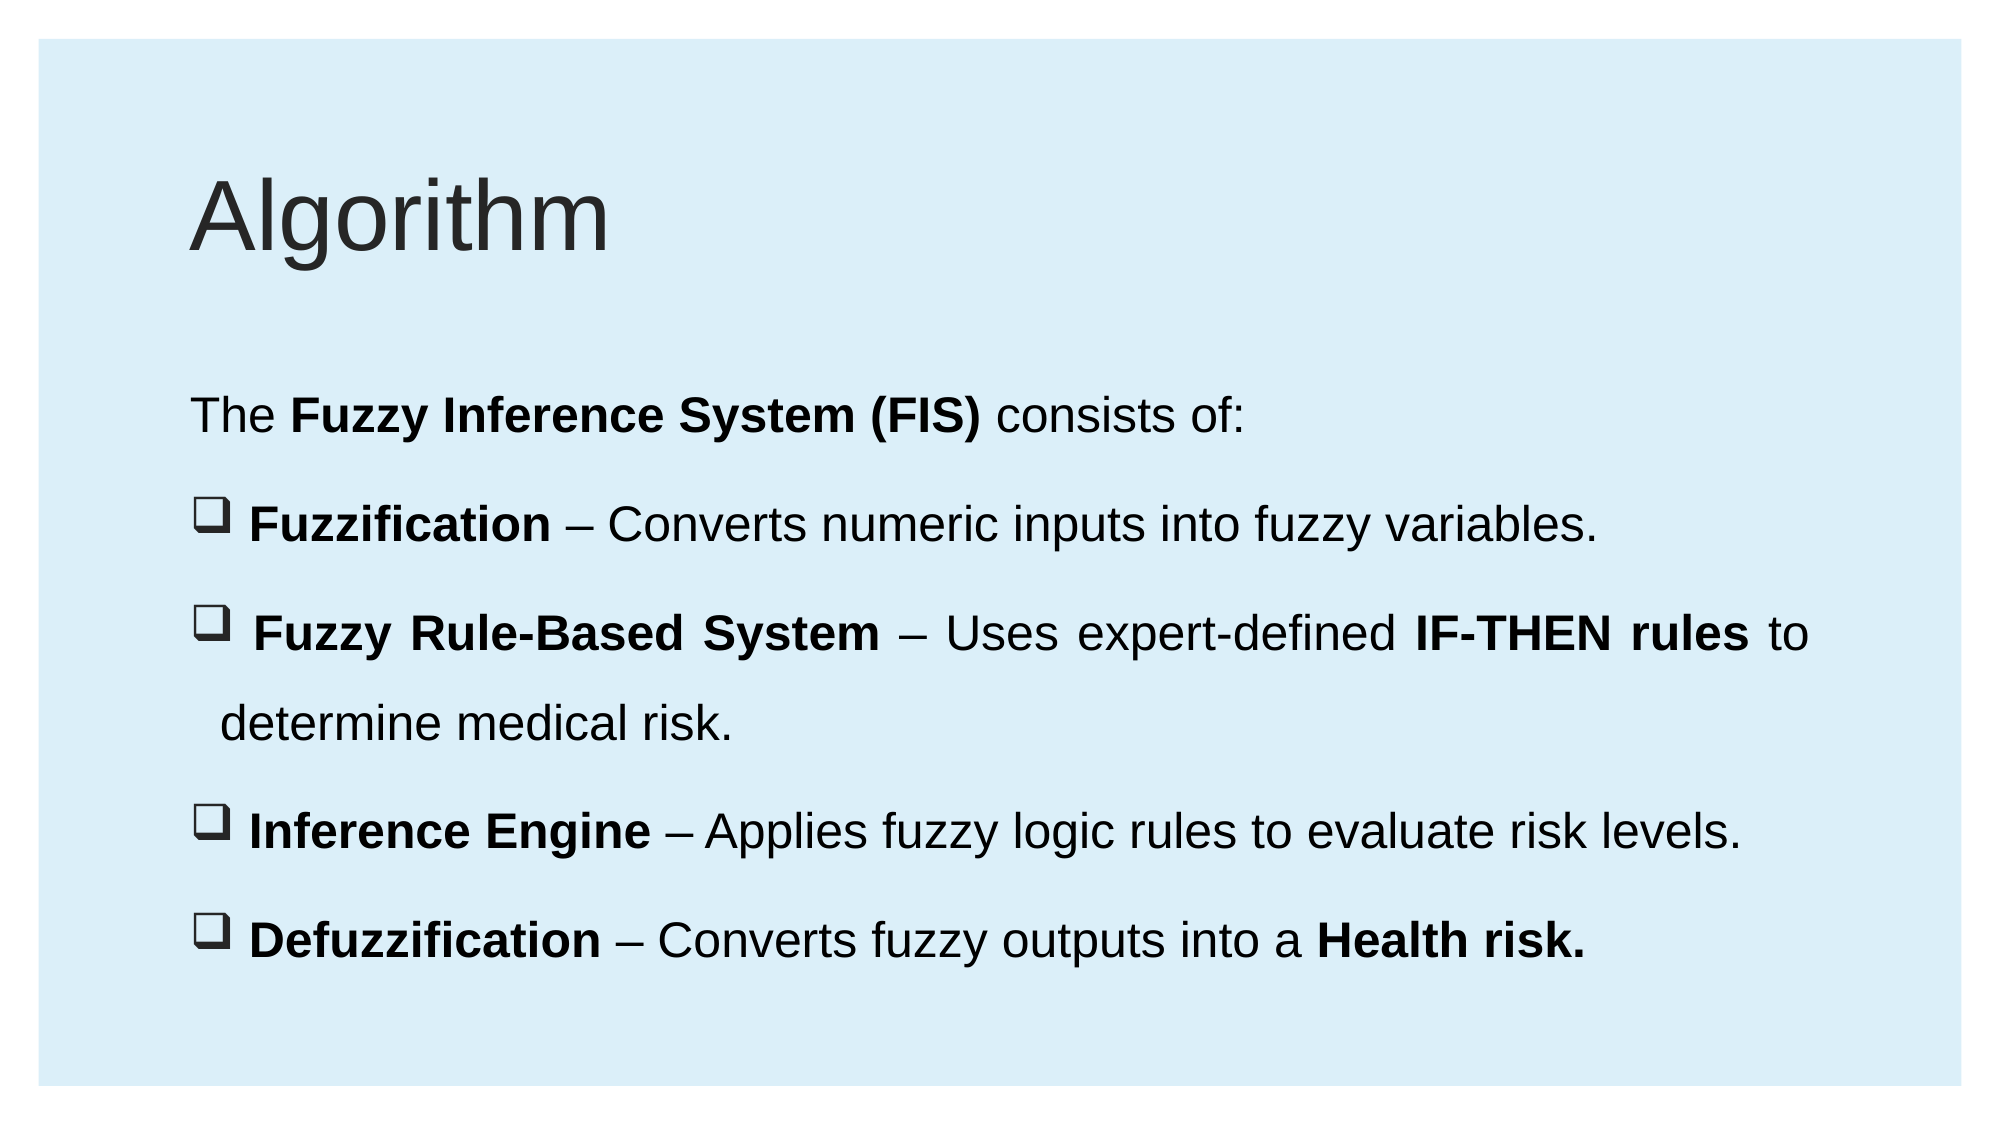

# Algorithm
The Fuzzy Inference System (FIS) consists of:
 Fuzzification – Converts numeric inputs into fuzzy variables.
 Fuzzy Rule-Based System – Uses expert-defined IF-THEN rules to determine medical risk.
 Inference Engine – Applies fuzzy logic rules to evaluate risk levels.
 Defuzzification – Converts fuzzy outputs into a Health risk.